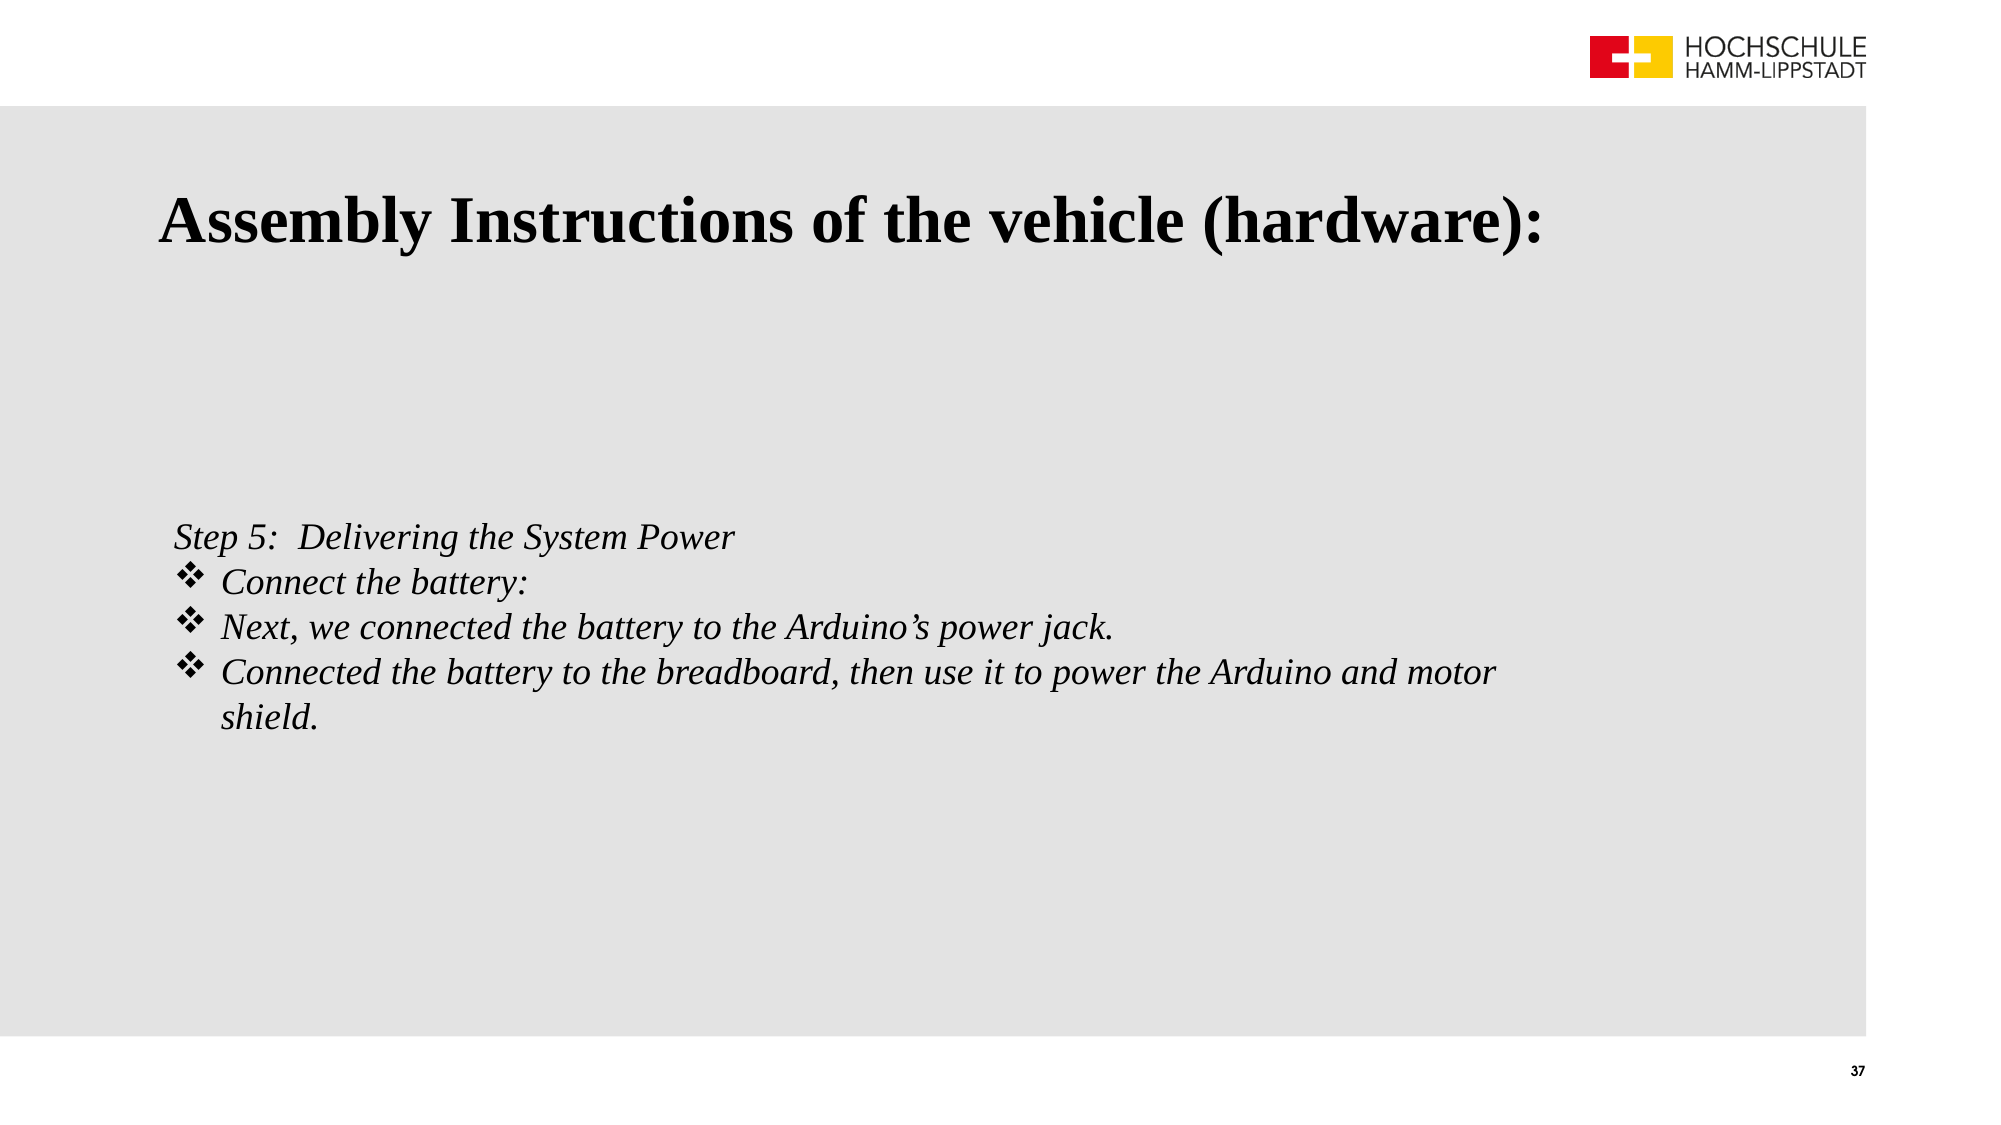

# Assembly Instructions of the vehicle (hardware):
Step 5:  Delivering the System Power
Connect the battery:
Next, we connected the battery to the Arduino’s power jack.
Connected the battery to the breadboard, then use it to power the Arduino and motor shield.
37